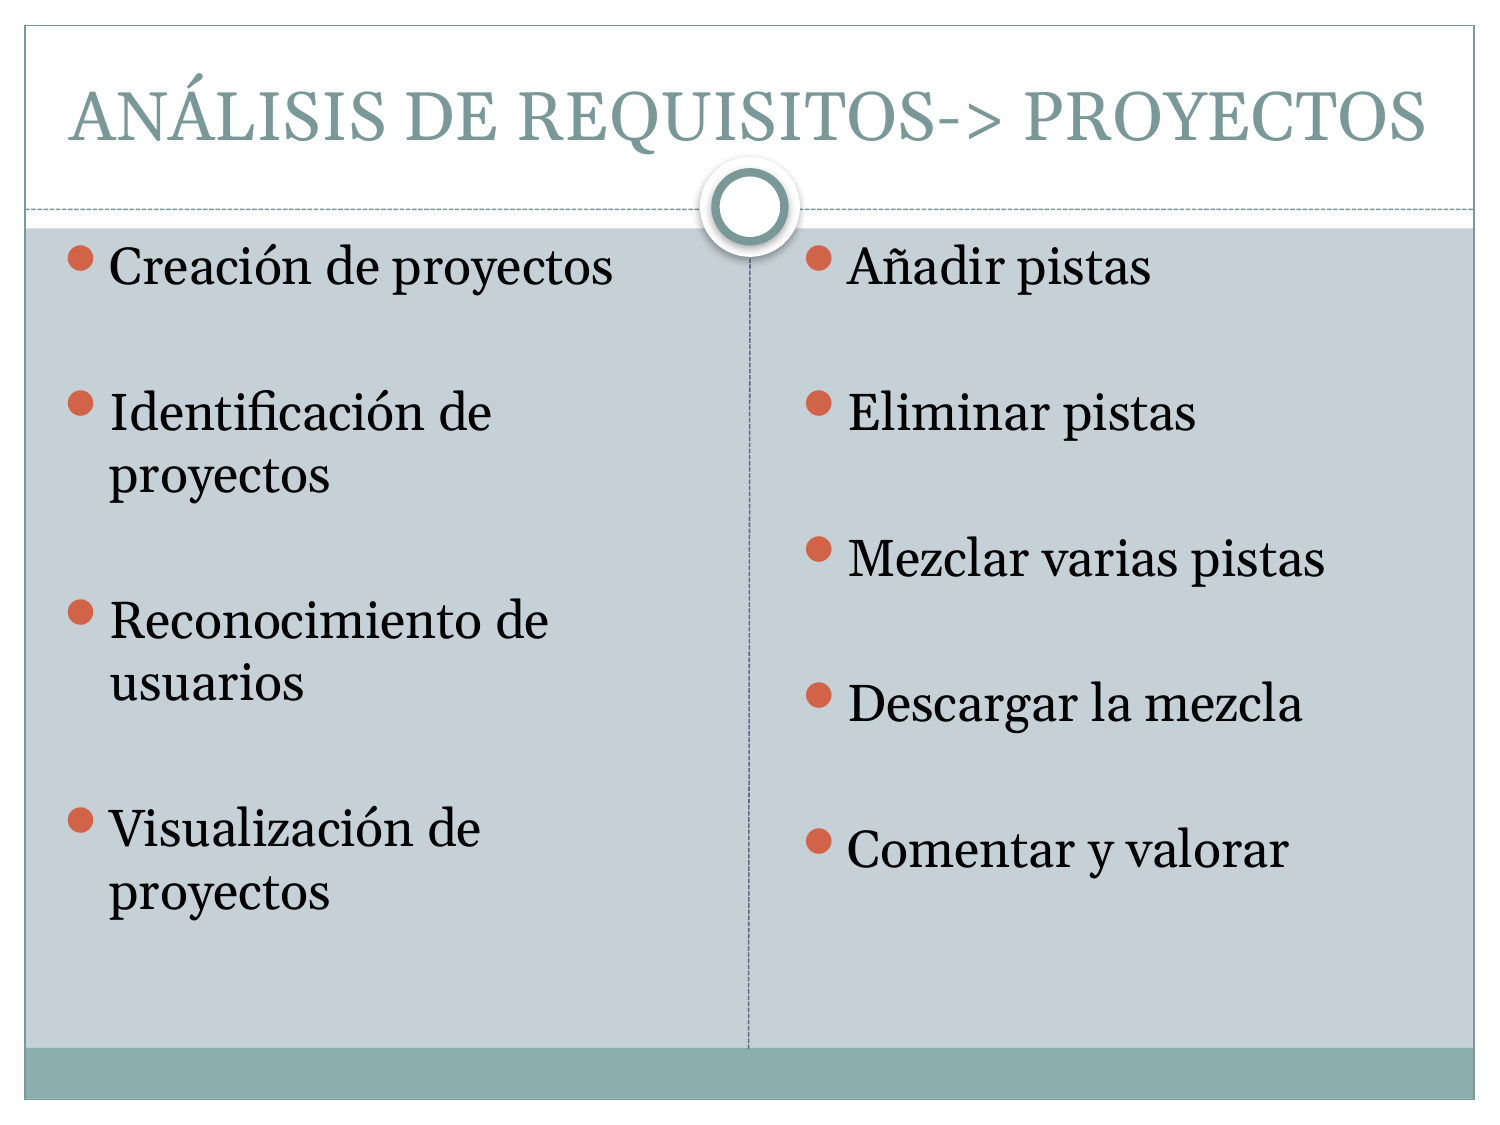

# ANÁLISIS DE REQUISITOS-> PROYECTOS
Creación de proyectos

Identificación de proyectos

Reconocimiento de usuarios

Visualización de proyectos
Añadir pistas

Eliminar pistas

Mezclar varias pistas

Descargar la mezcla

Comentar y valorar